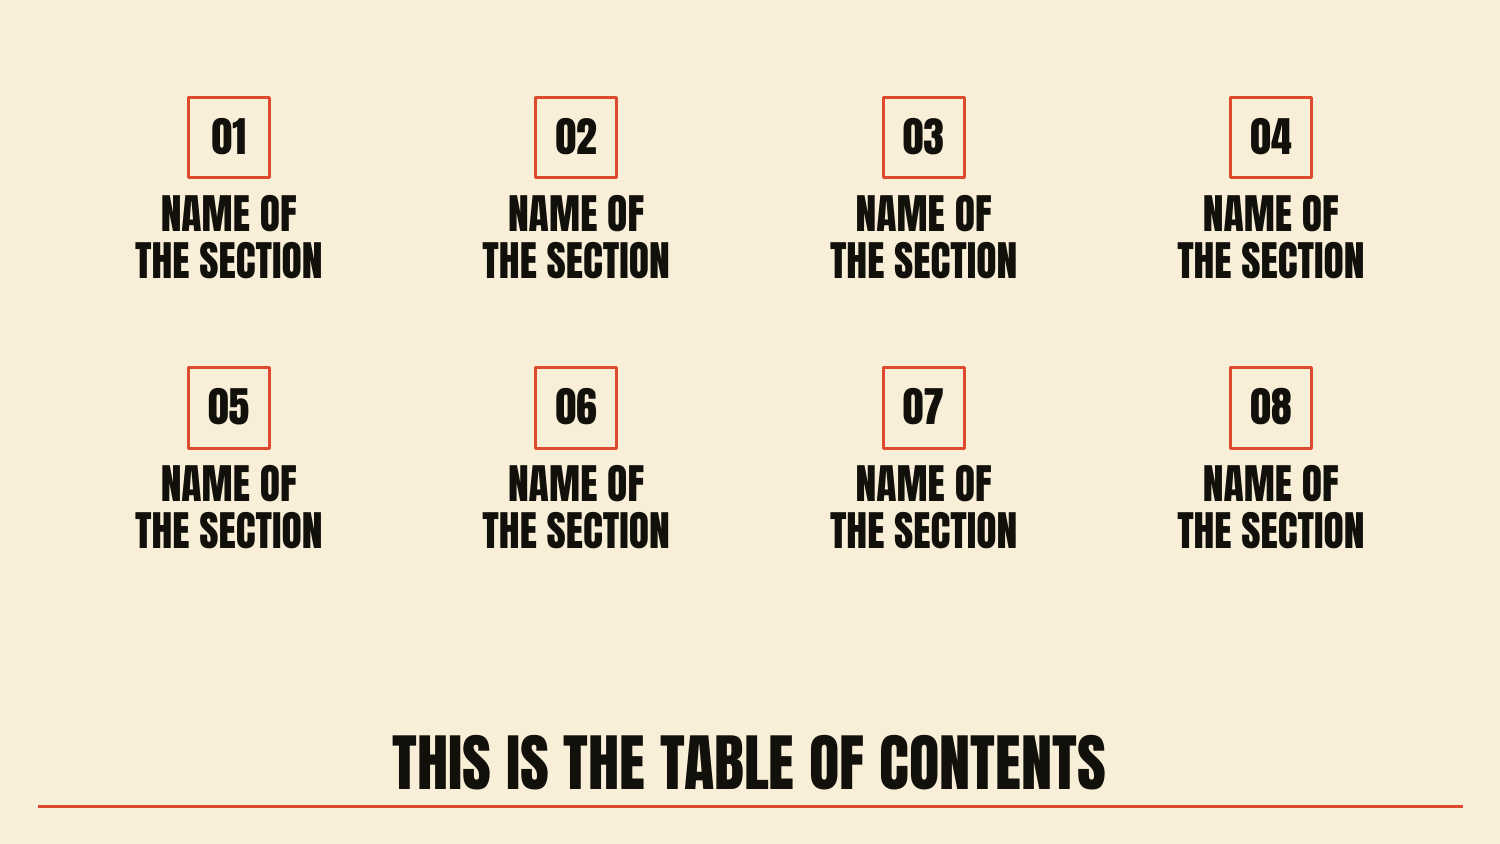

01
02
03
04
NAME OF THE SECTION
NAME OF THE SECTION
NAME OF THE SECTION
NAME OF THE SECTION
05
06
07
08
NAME OF THE SECTION
NAME OF THE SECTION
NAME OF THE SECTION
NAME OF THE SECTION
# THIS IS THE TABLE OF CONTENTS